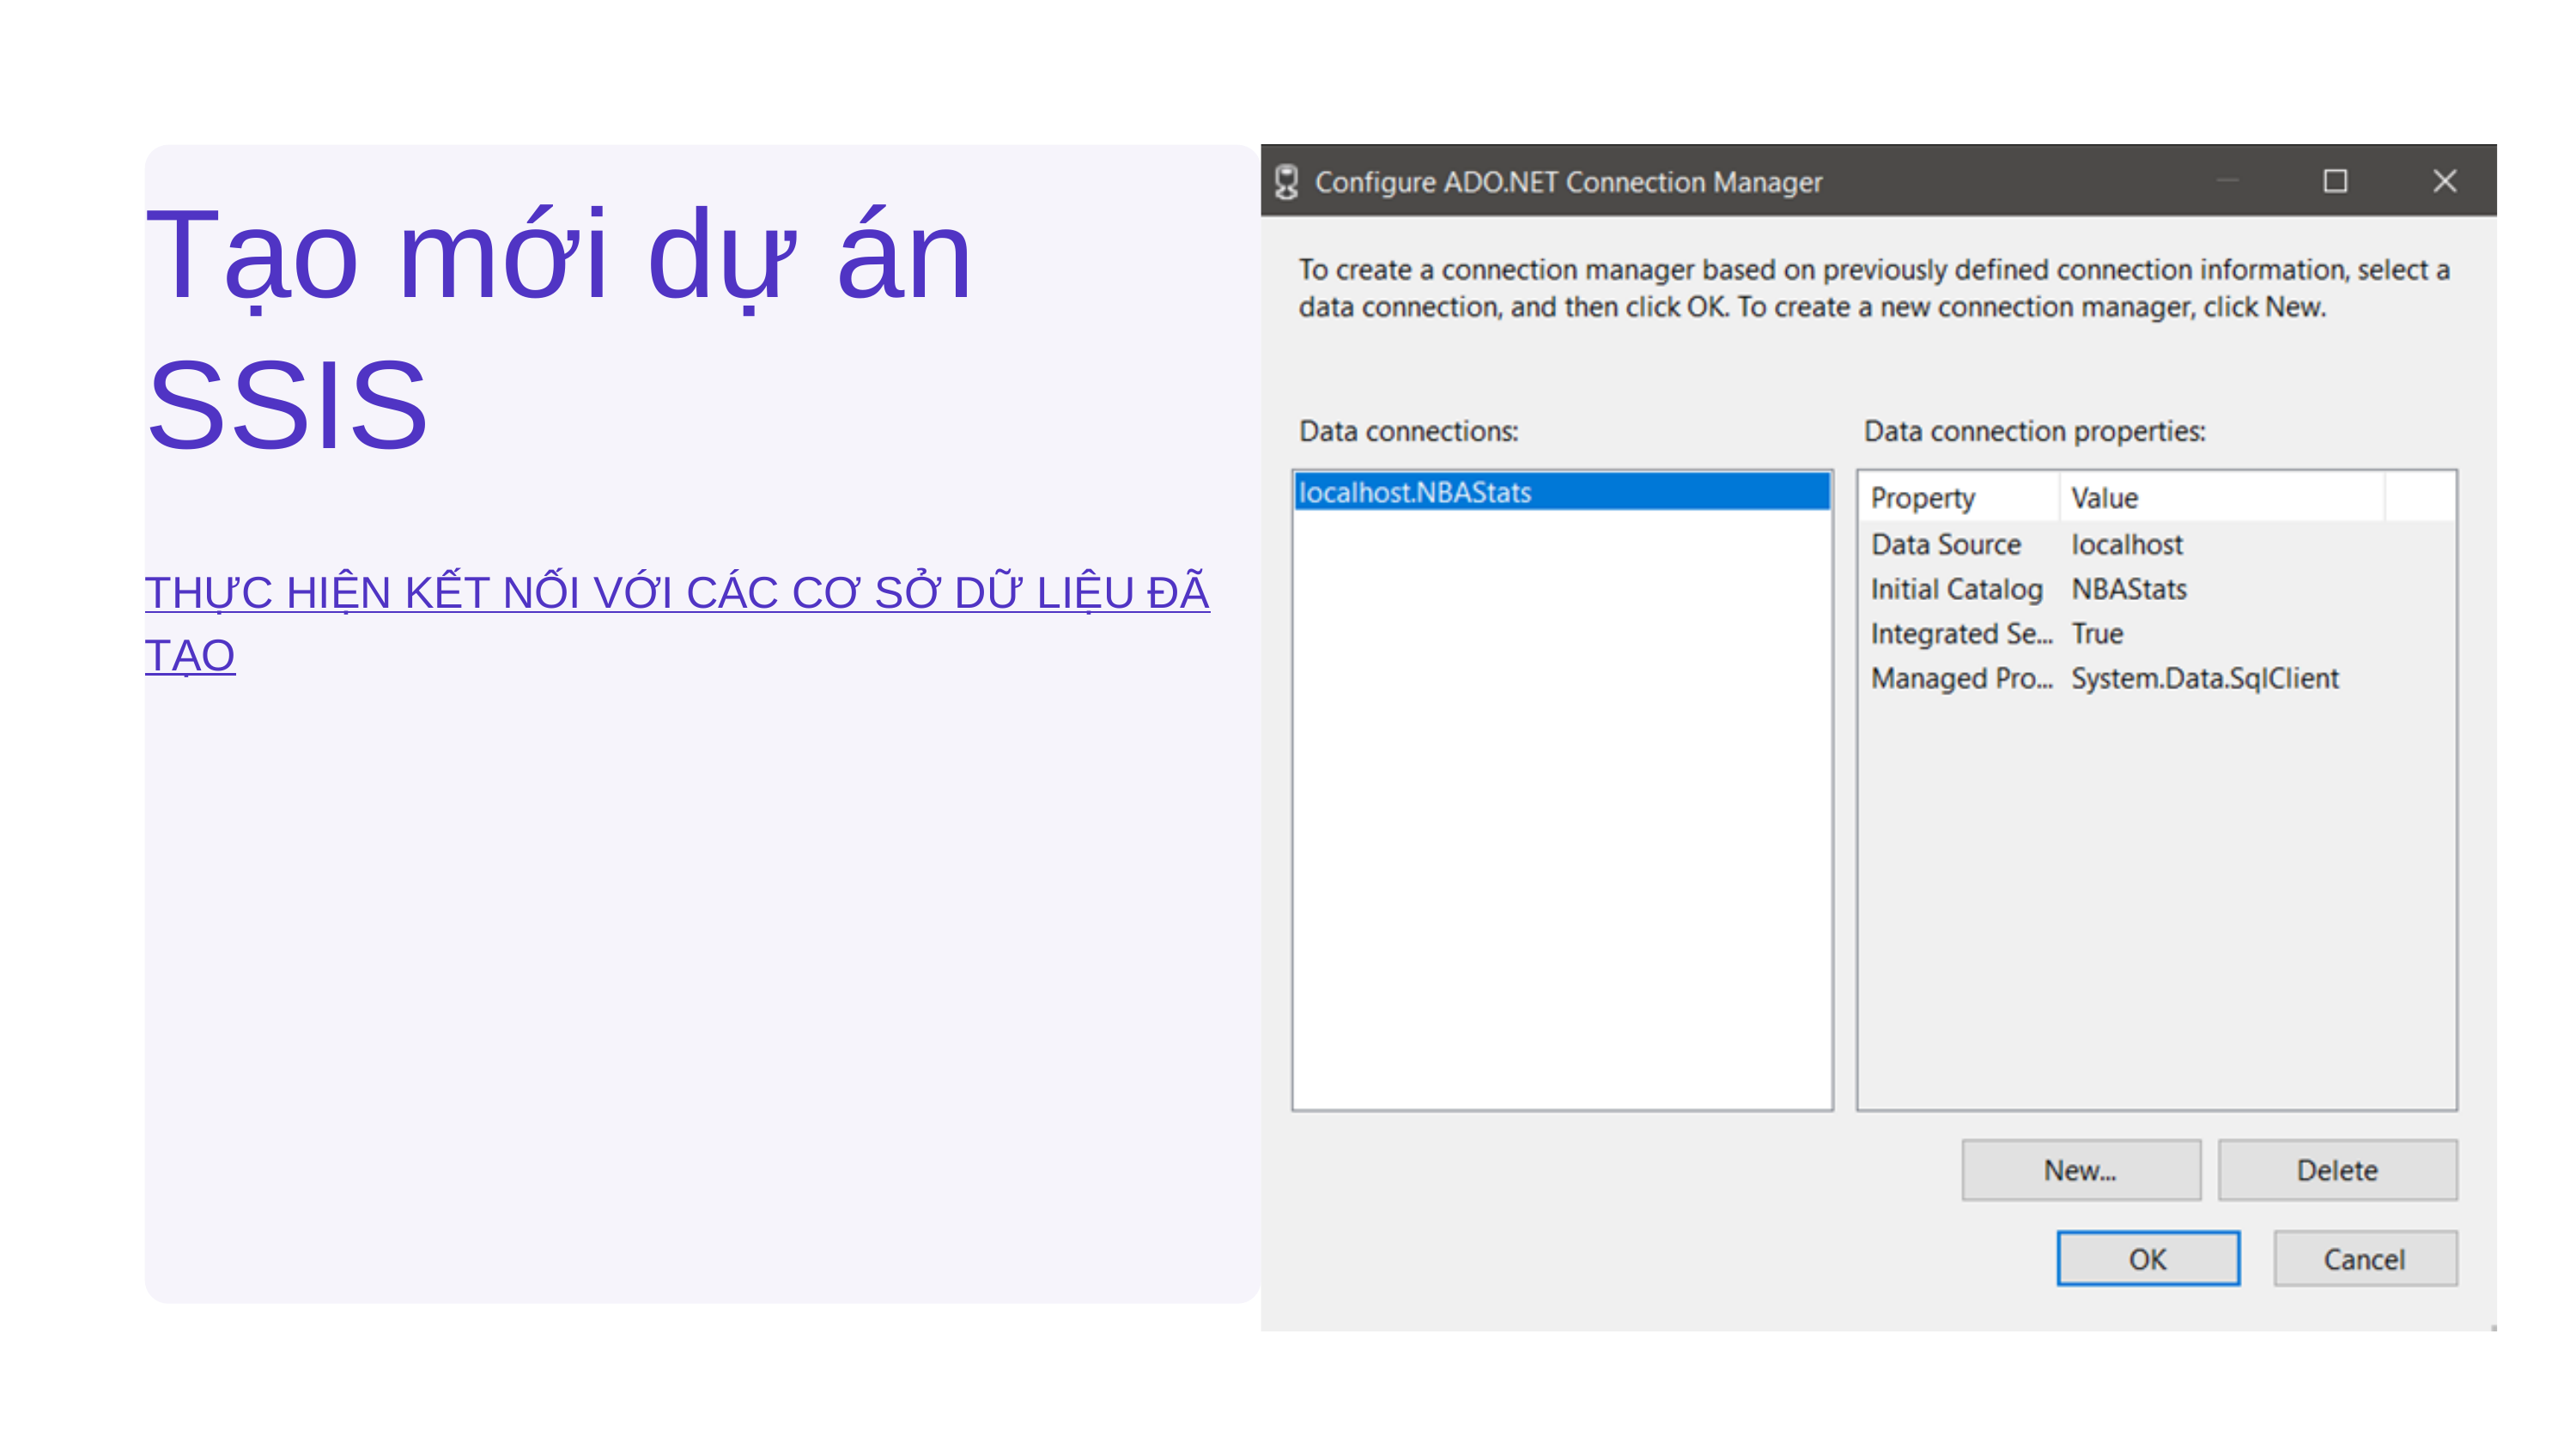

Tạo mới dự án SSIS
THỰC HIỆN KẾT NỐI VỚI CÁC CƠ SỞ DỮ LIỆU ĐÃ TẠO